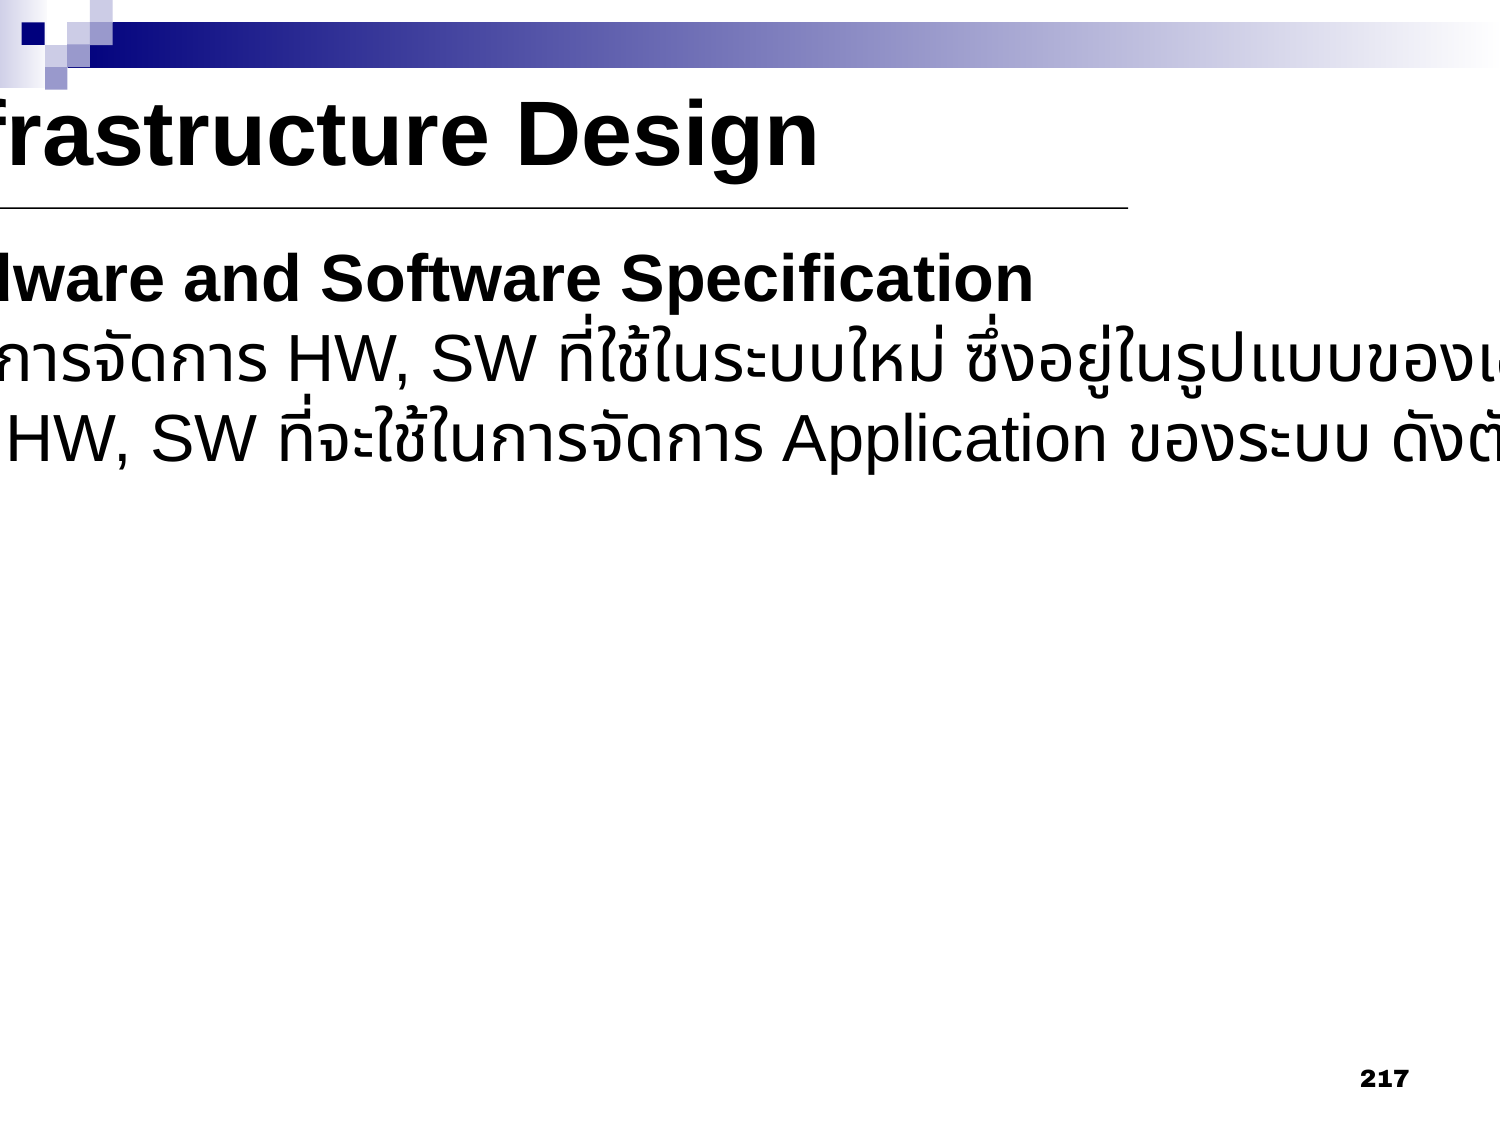

Infrastructure Design

 Hardware and Software Specification
     เป็นการจัดการ HW, SW ที่ใช้ในระบบใหม่ ซึ่งอยู่ในรูปแบบของเอกสารที่ใช้
อธิบาย HW, SW ที่จะใช้ในการจัดการ Application ของระบบ ดังตัวอย่าง
ต่อไปนี้
217